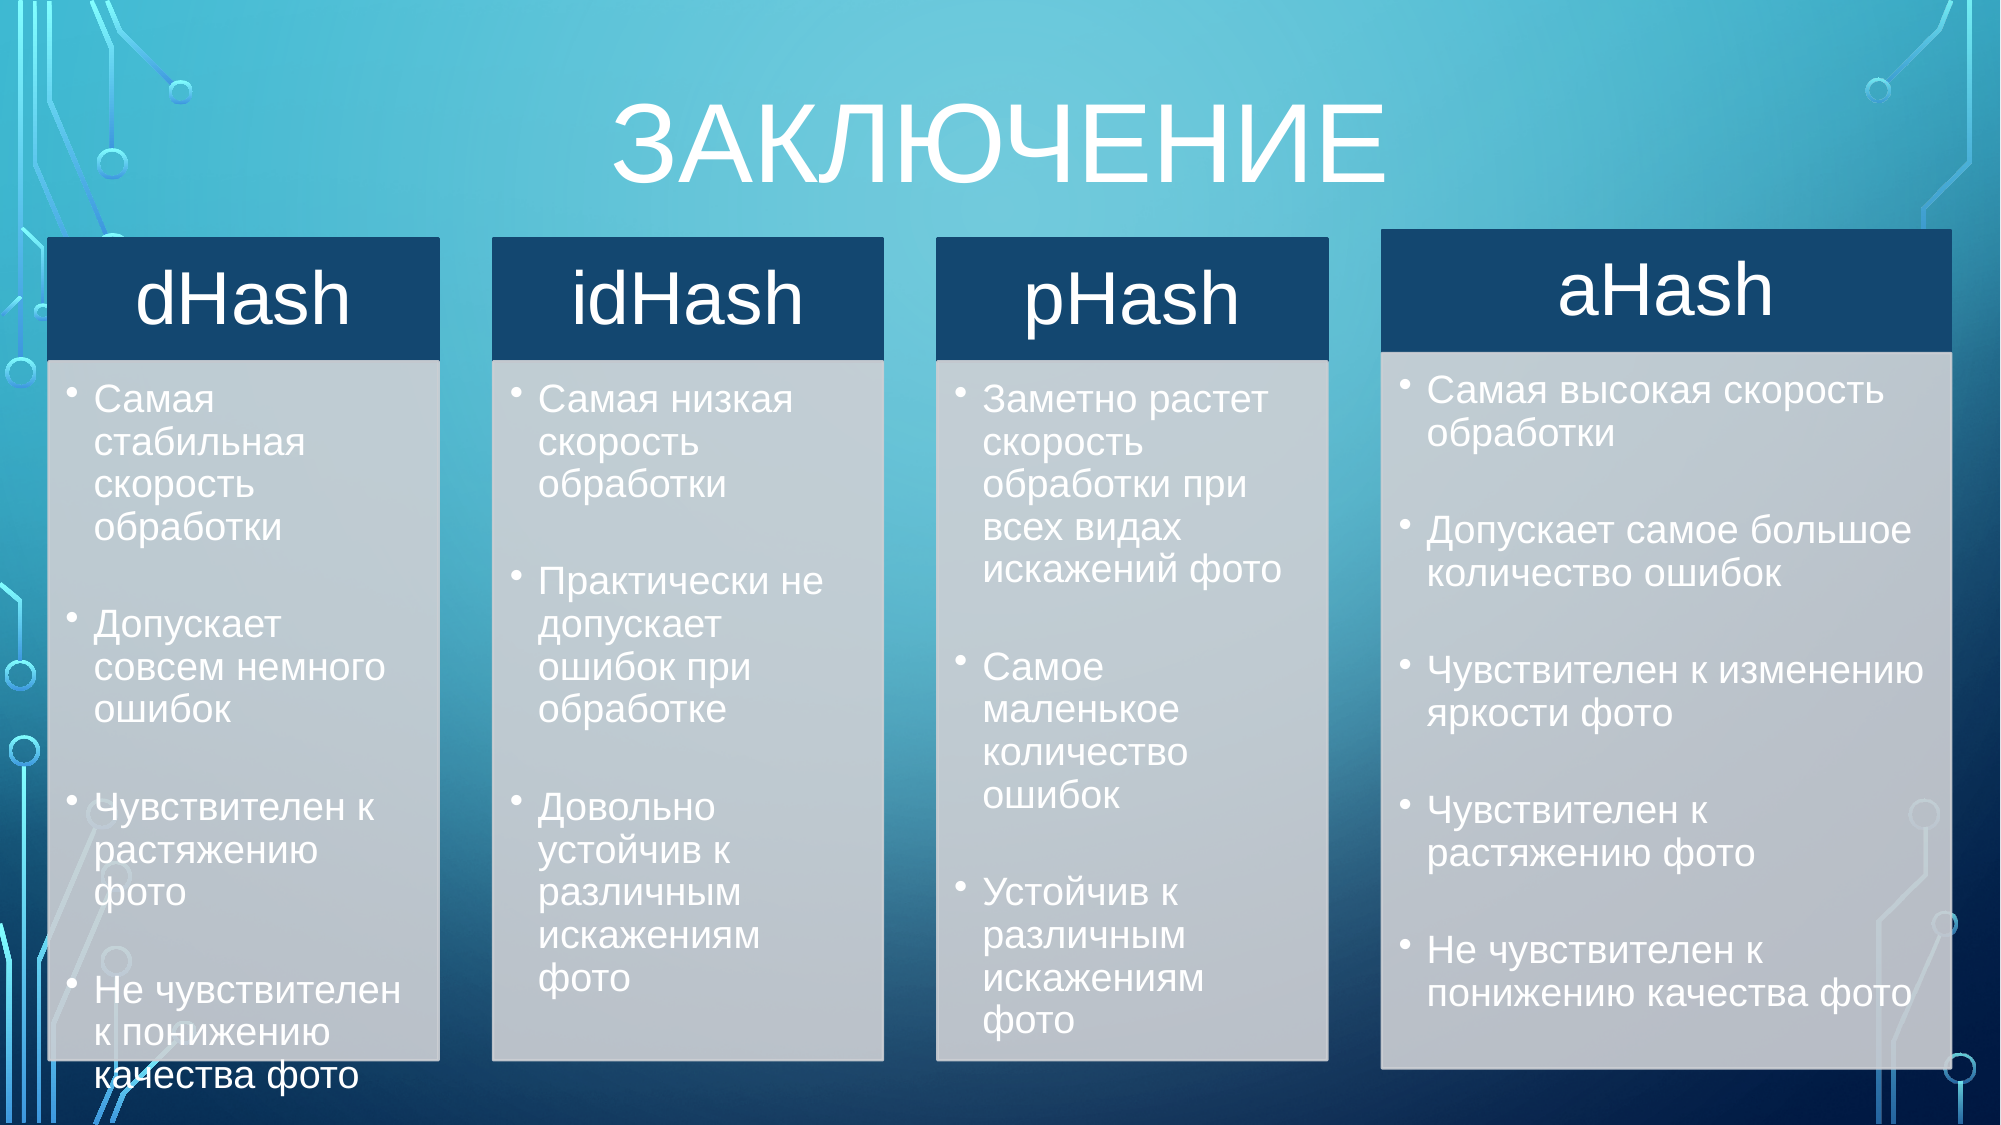

# заключение
dHash
Самая стабильная скорость обработки

Допускает совсем немного ошибок

Чувствителен к растяжению фото

Не чувствителен к понижению качества фото
idHash
Самая низкая скорость обработки

Практически не допускает ошибок при обработке

Довольно устойчив к различным искажениям фото
pHash
Заметно растет скорость обработки при всех видах искажений фото

Самое маленькое количество ошибок

Устойчив к различным искажениям фото
aHash
Самая высокая скорость обработки

Допускает самое большое количество ошибок

Чувствителен к изменению яркости фото

Чувствителен к растяжению фото

Не чувствителен к понижению качества фото